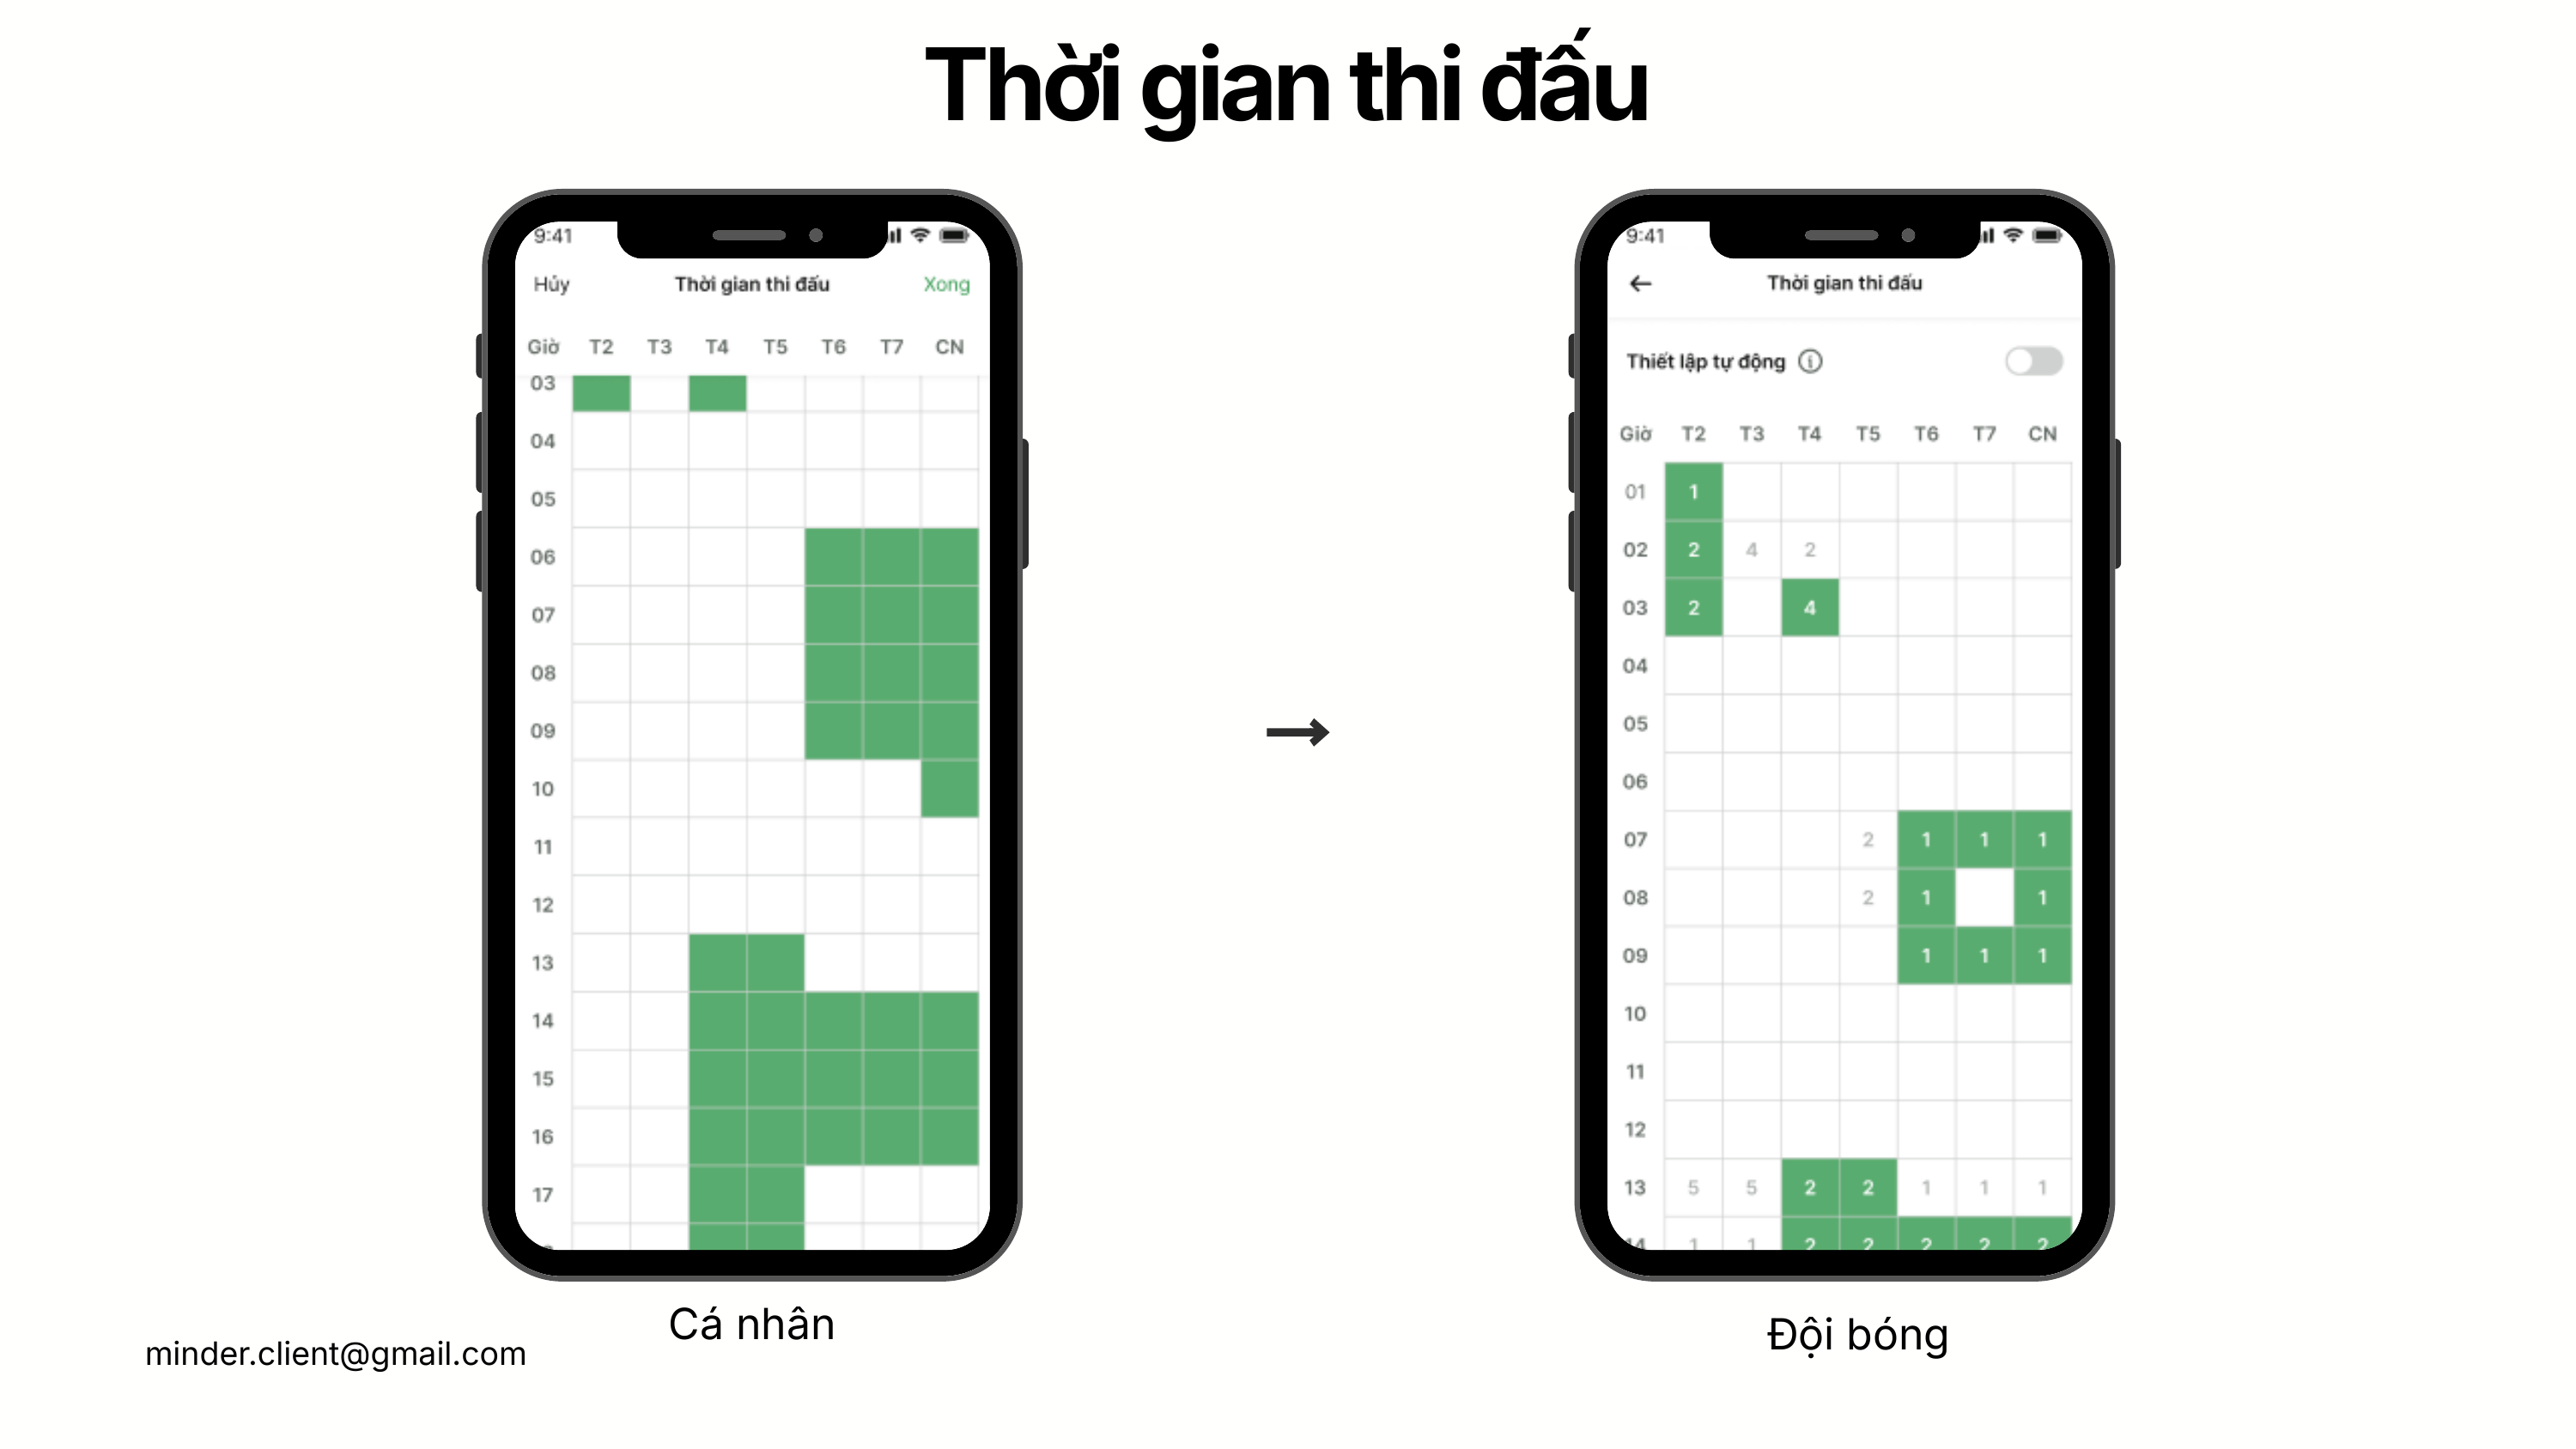

Thời gian thi đấu

Cá nhân
Đội bóng
minder.client@gmail.com